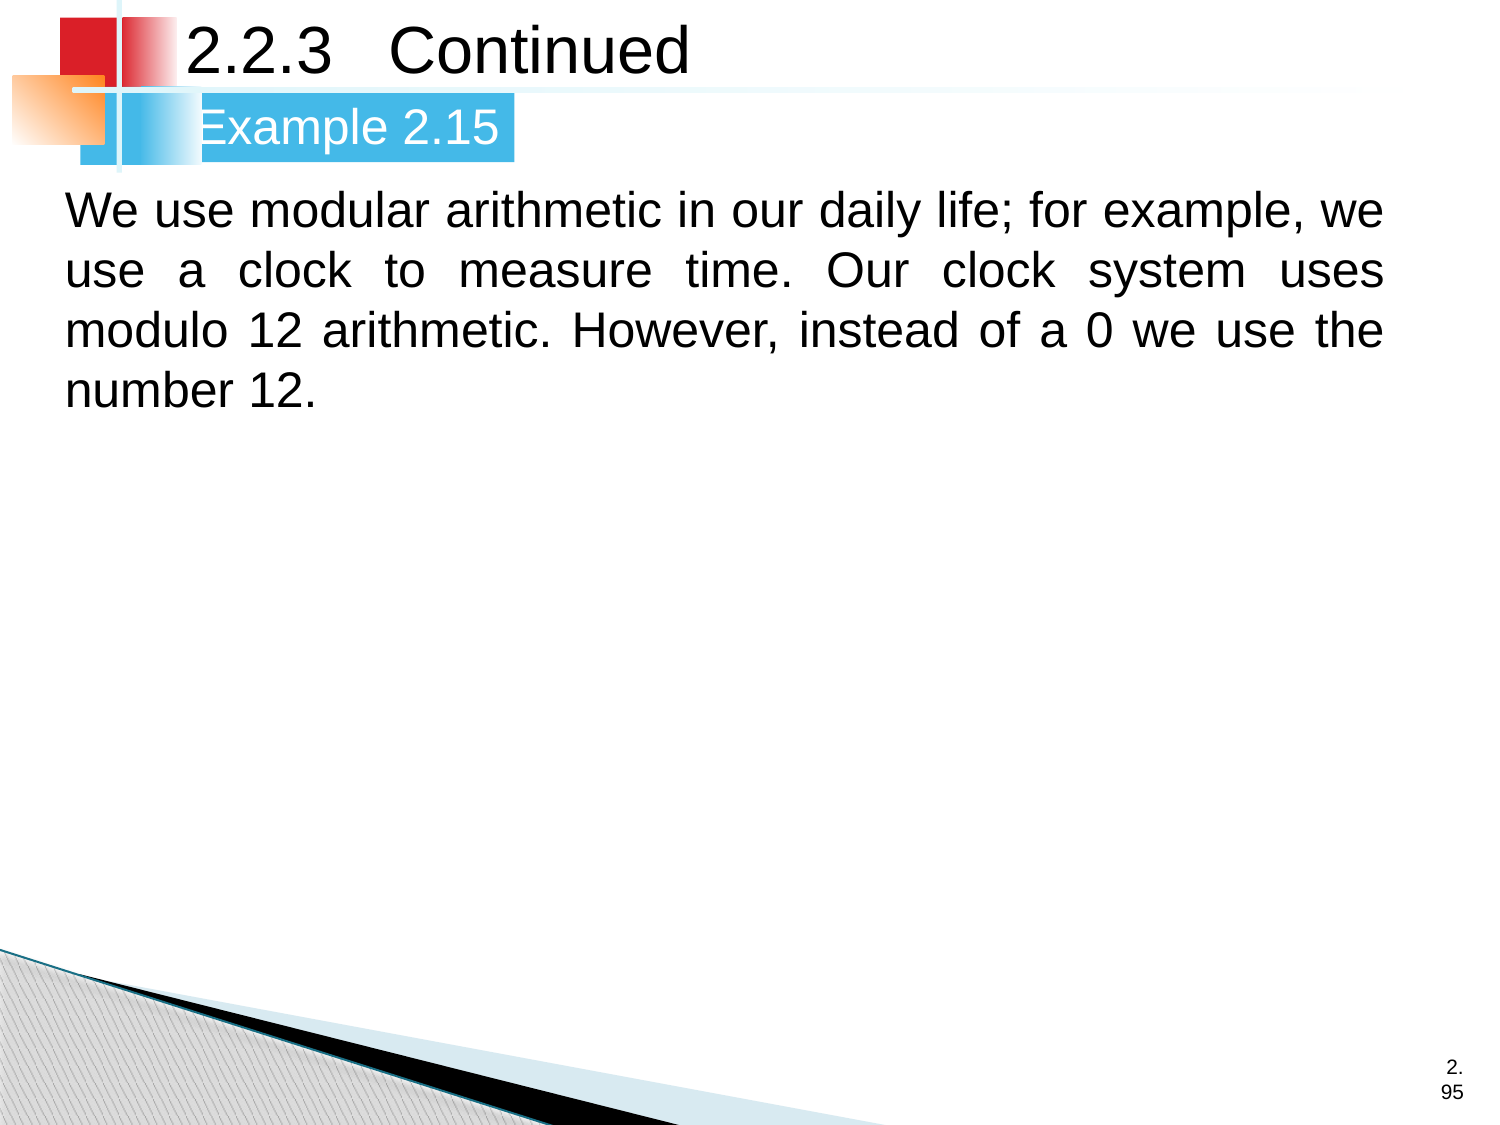

2.2.3   Continued

Example 2.15
We use modular arithmetic in our daily life; for example, we use a clock to measure time. Our clock system uses modulo 12 arithmetic. However, instead of a 0 we use the number 12.
2.95